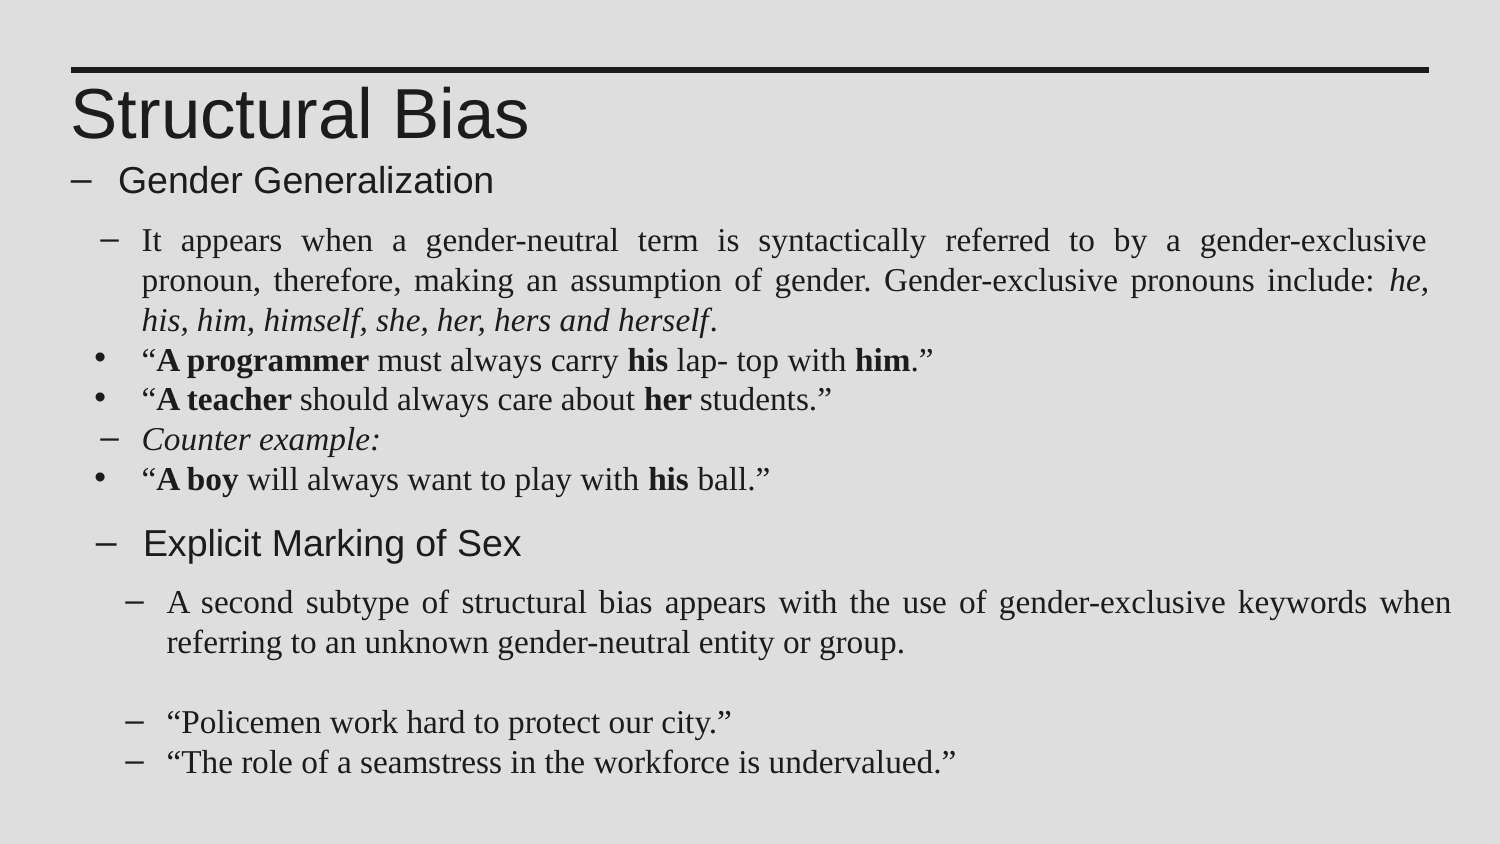

Structural Bias

Gender Generalization
It appears when a gender-neutral term is syntactically referred to by a gender-exclusive pronoun, therefore, making an assumption of gender. Gender-exclusive pronouns include: he, his, him, himself, she, her, hers and herself.
“A programmer must always carry his lap- top with him.”
“A teacher should always care about her students.”
Counter example:
“A boy will always want to play with his ball.”

Explicit Marking of Sex
A second subtype of structural bias appears with the use of gender-exclusive keywords when referring to an unknown gender-neutral entity or group.

“Policemen work hard to protect our city.”
“The role of a seamstress in the workforce is undervalued.”